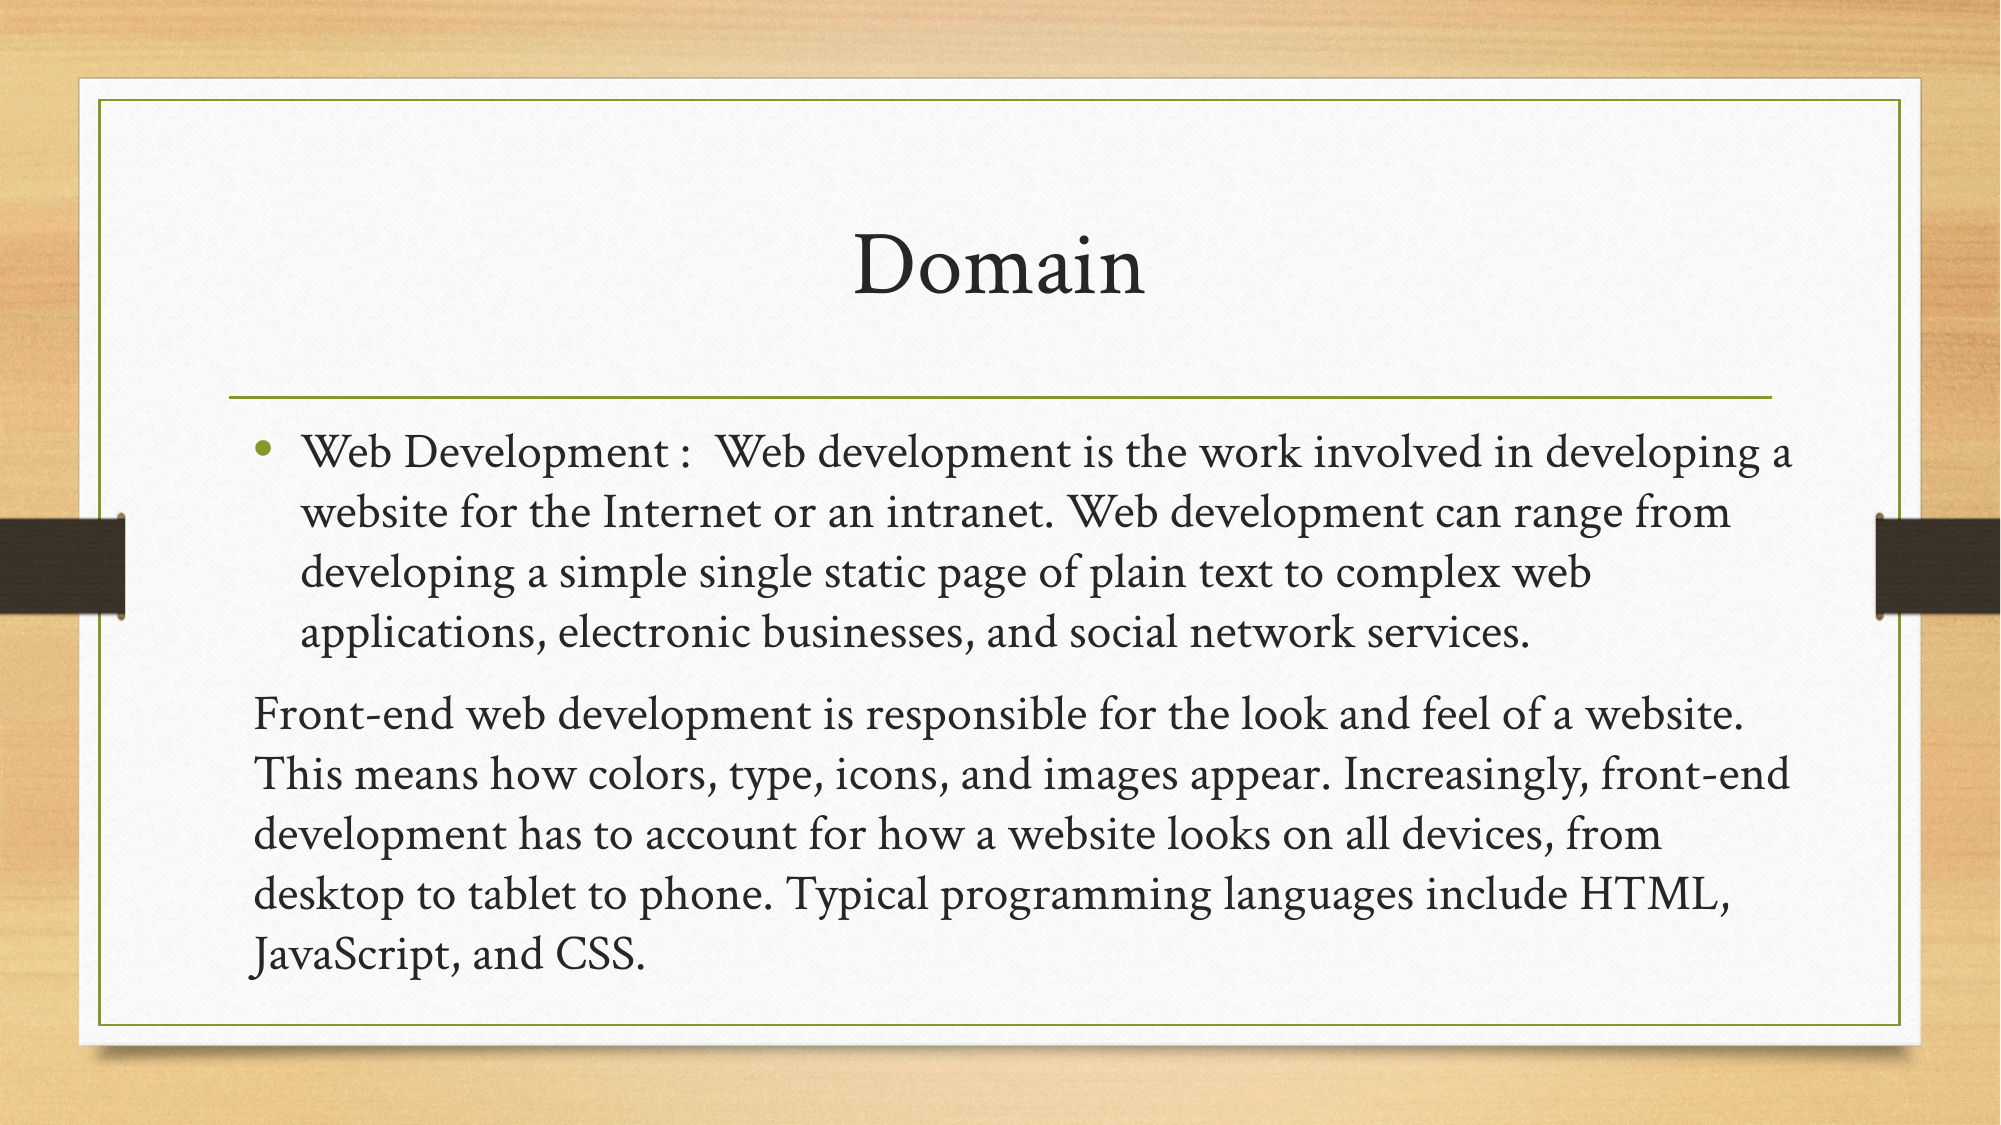

# Domain
Web Development :  Web development is the work involved in developing a website for the Internet or an intranet. Web development can range from developing a simple single static page of plain text to complex web applications, electronic businesses, and social network services.
Front-end web development is responsible for the look and feel of a website. This means how colors, type, icons, and images appear. Increasingly, front-end development has to account for how a website looks on all devices, from desktop to tablet to phone. Typical programming languages include HTML, JavaScript, and CSS.